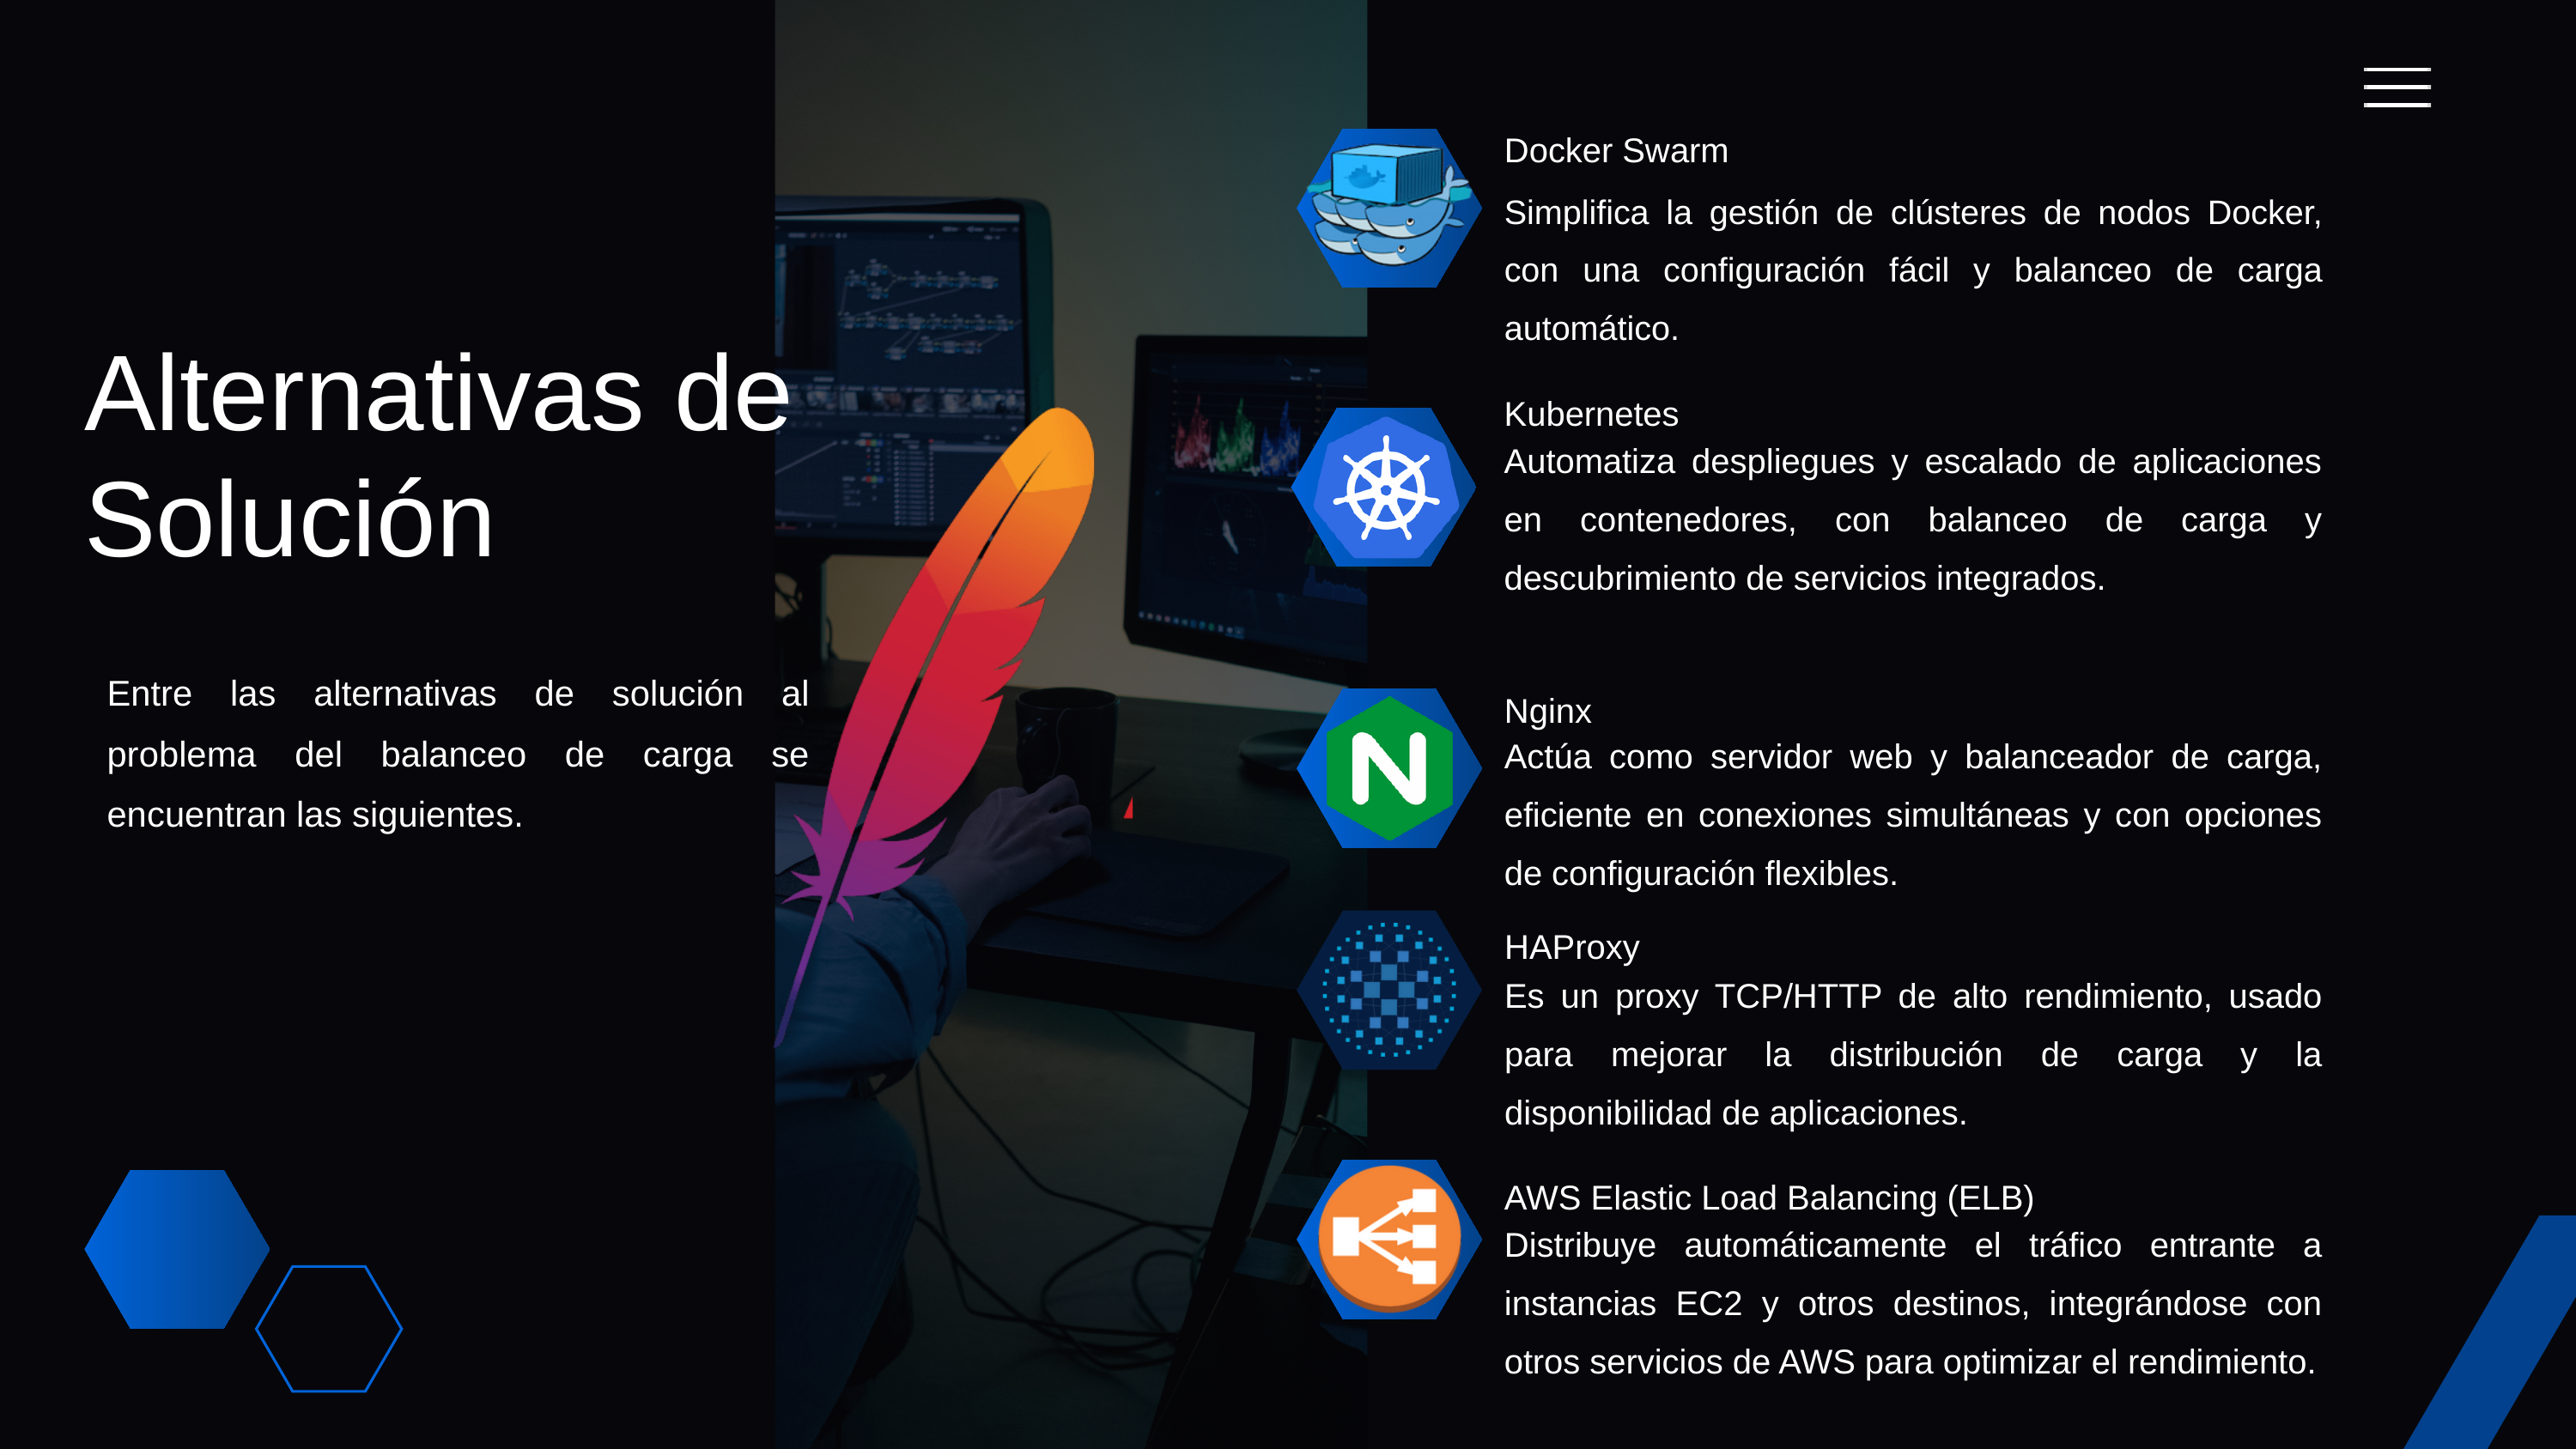

Docker Swarm

Simplifica la gestión de clústeres de nodos Docker, con una configuración fácil y balanceo de carga automático.

Alternativas de Solución
Kubernetes

Automatiza despliegues y escalado de aplicaciones en contenedores, con balanceo de carga y descubrimiento de servicios integrados.
Entre las alternativas de solución al problema del balanceo de carga se encuentran las siguientes.
Nginx

Actúa como servidor web y balanceador de carga, eficiente en conexiones simultáneas y con opciones de configuración flexibles.

HAProxy

Es un proxy TCP/HTTP de alto rendimiento, usado para mejorar la distribución de carga y la disponibilidad de aplicaciones.

AWS Elastic Load Balancing (ELB)

Distribuye automáticamente el tráfico entrante a instancias EC2 y otros destinos, integrándose con otros servicios de AWS para optimizar el rendimiento.